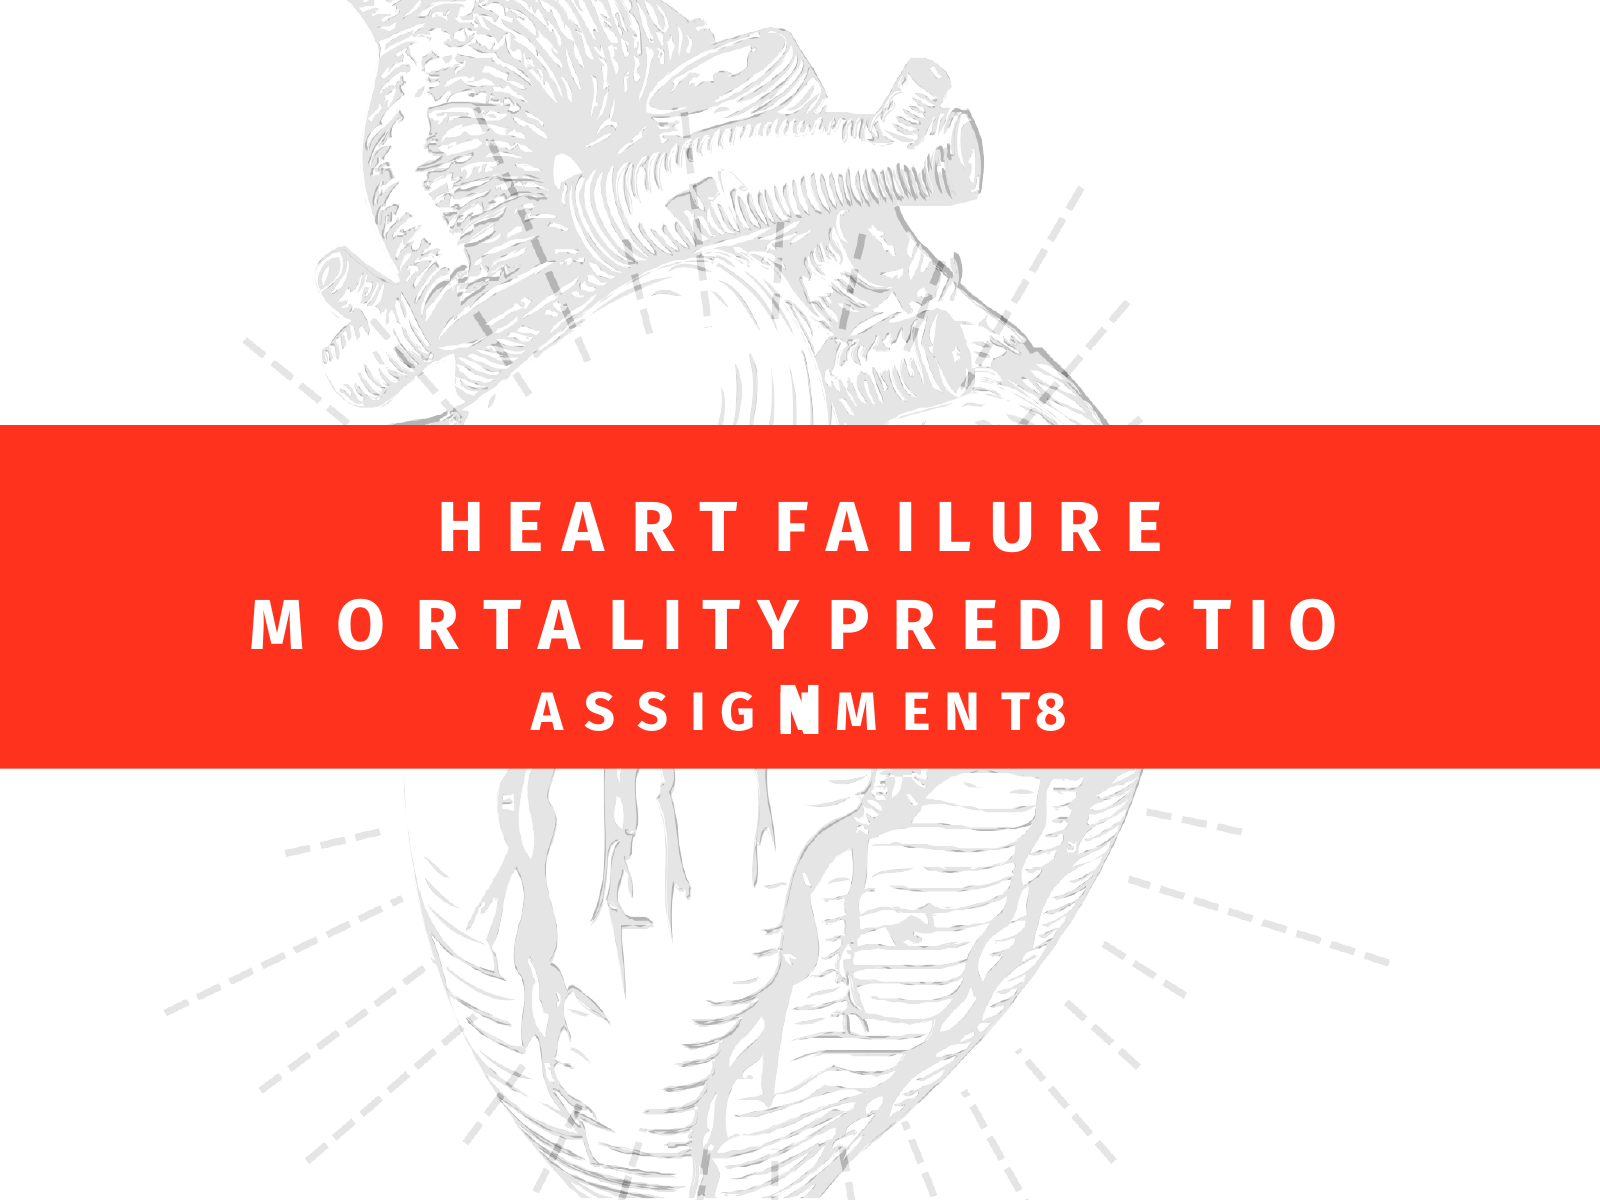

H E A R T	F A I L U R E
M O R T A L I T Y	P R E D I C T I O N
A S S I G N M E N T	8